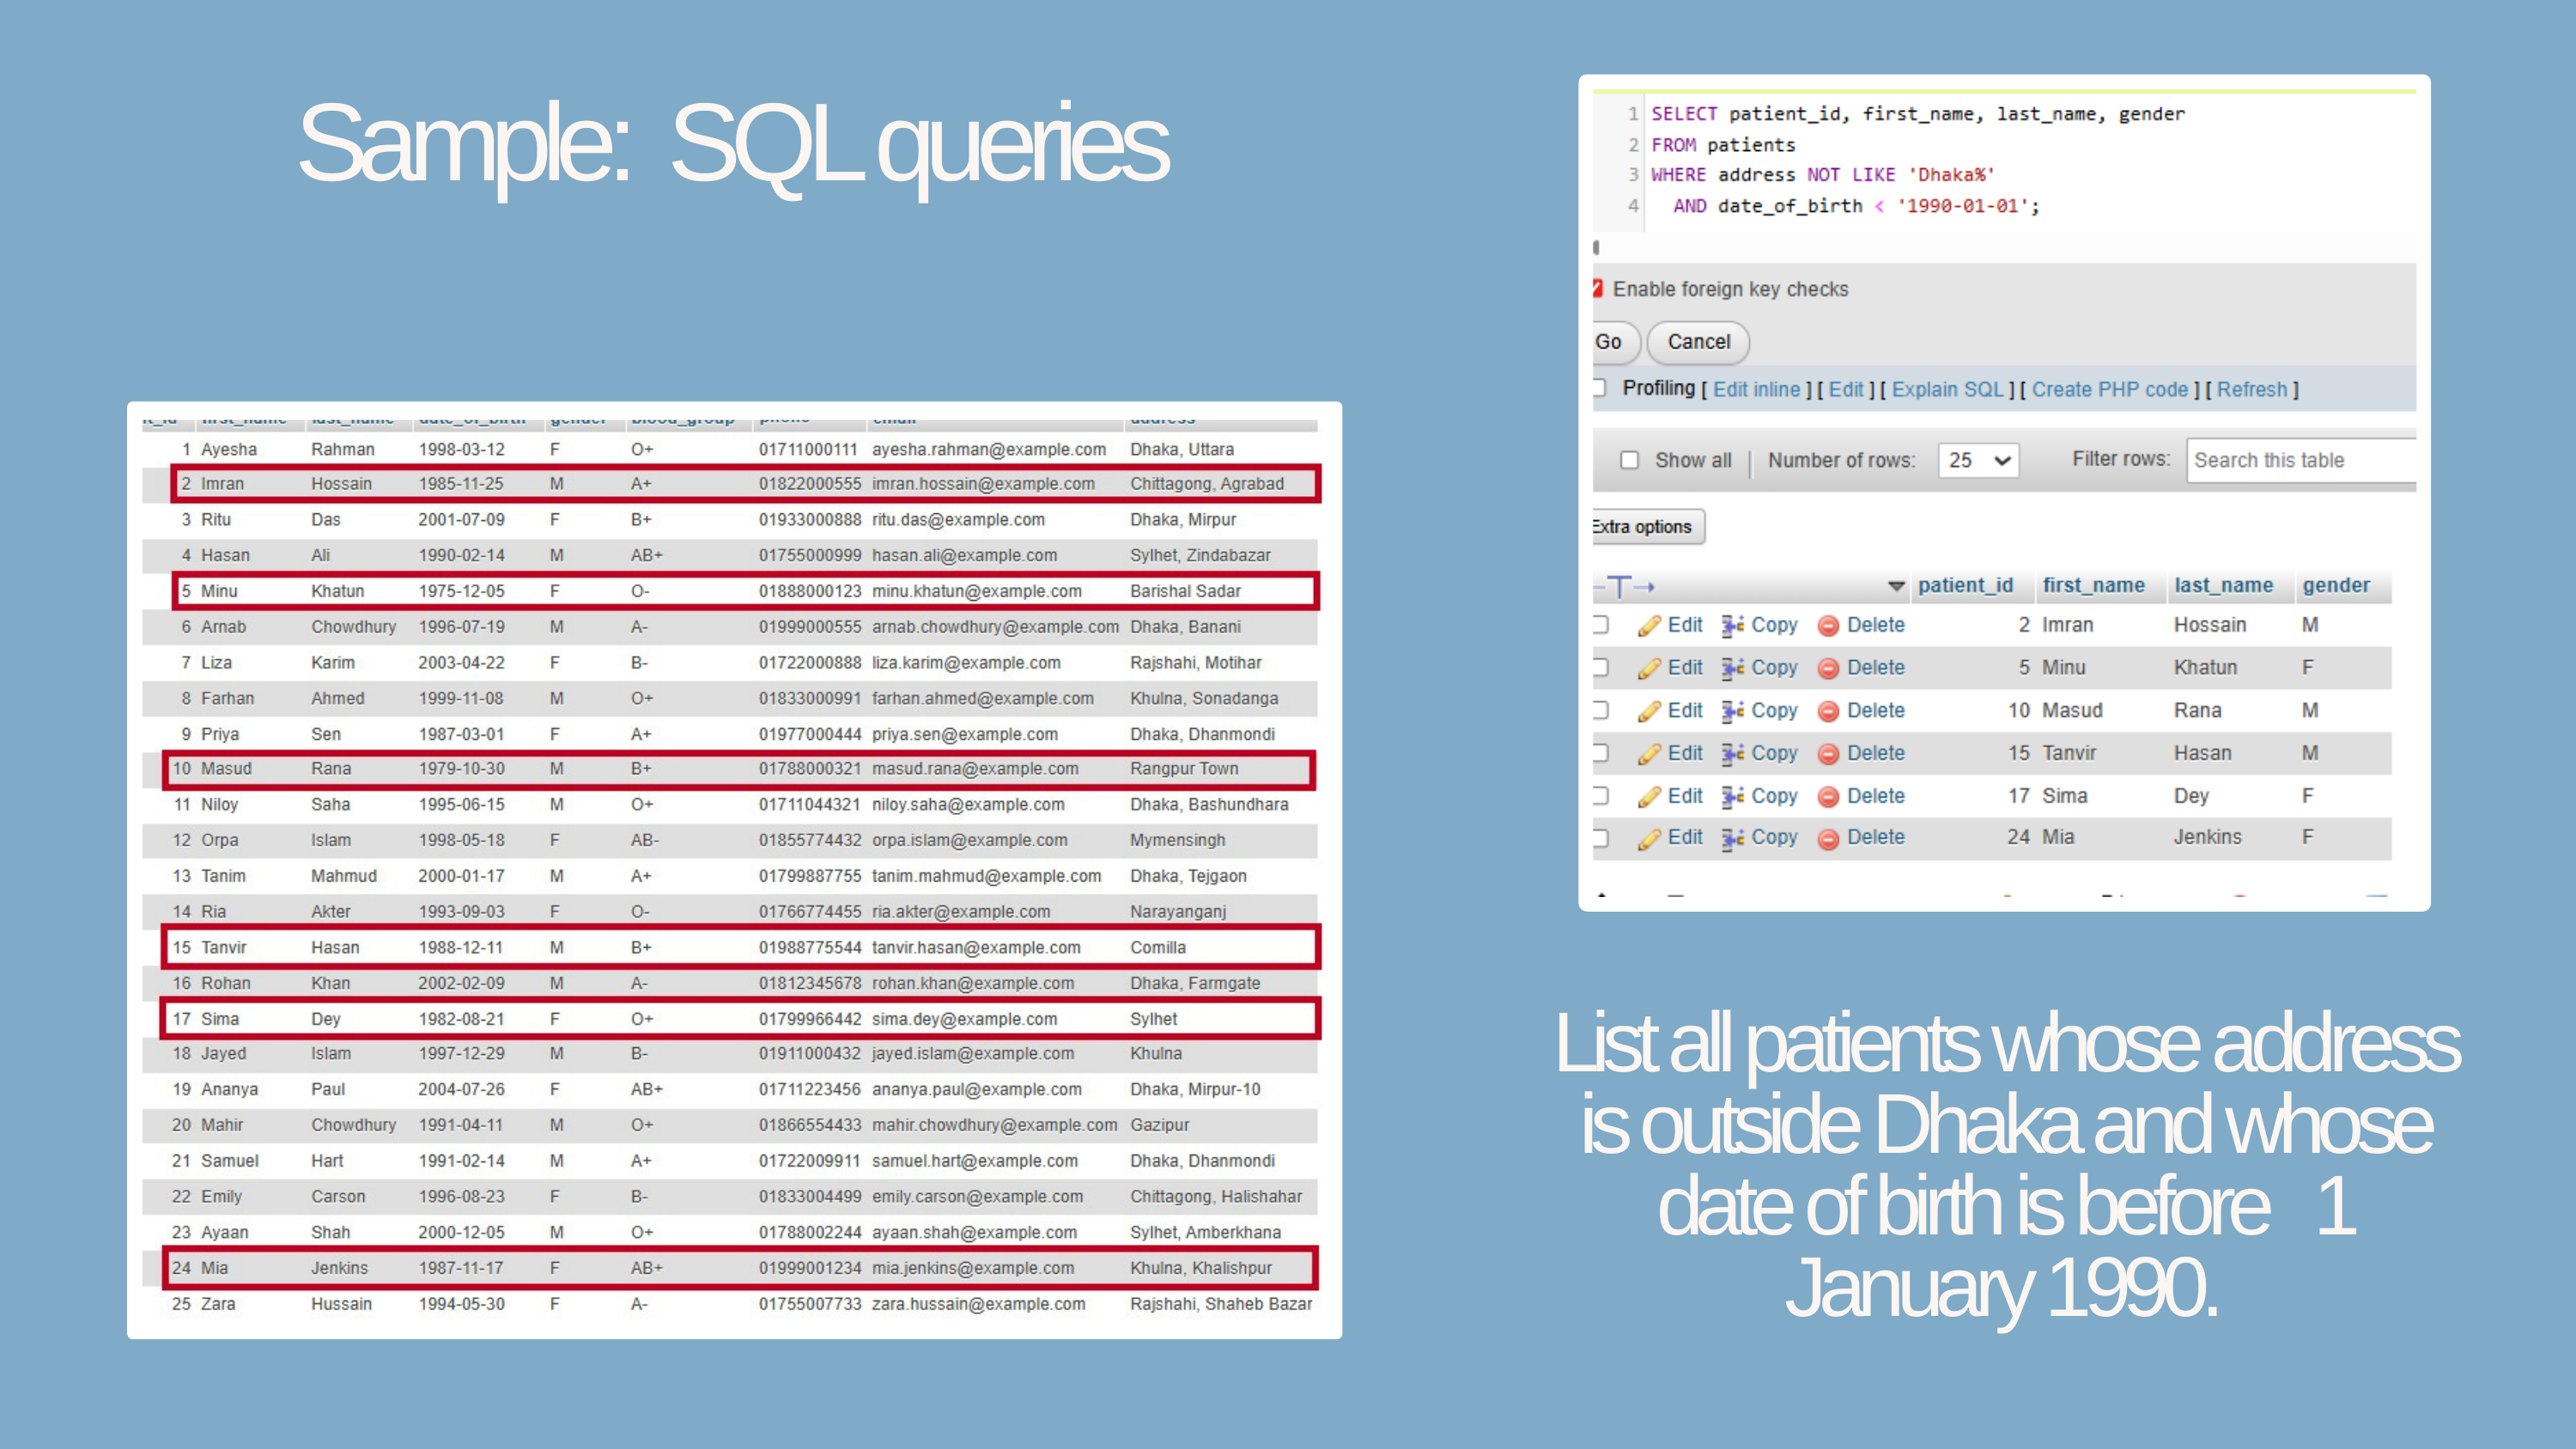

Sample:  SQL queries

List all patients whose address is outside Dhaka and whose date of birth is before   1 January 1990.